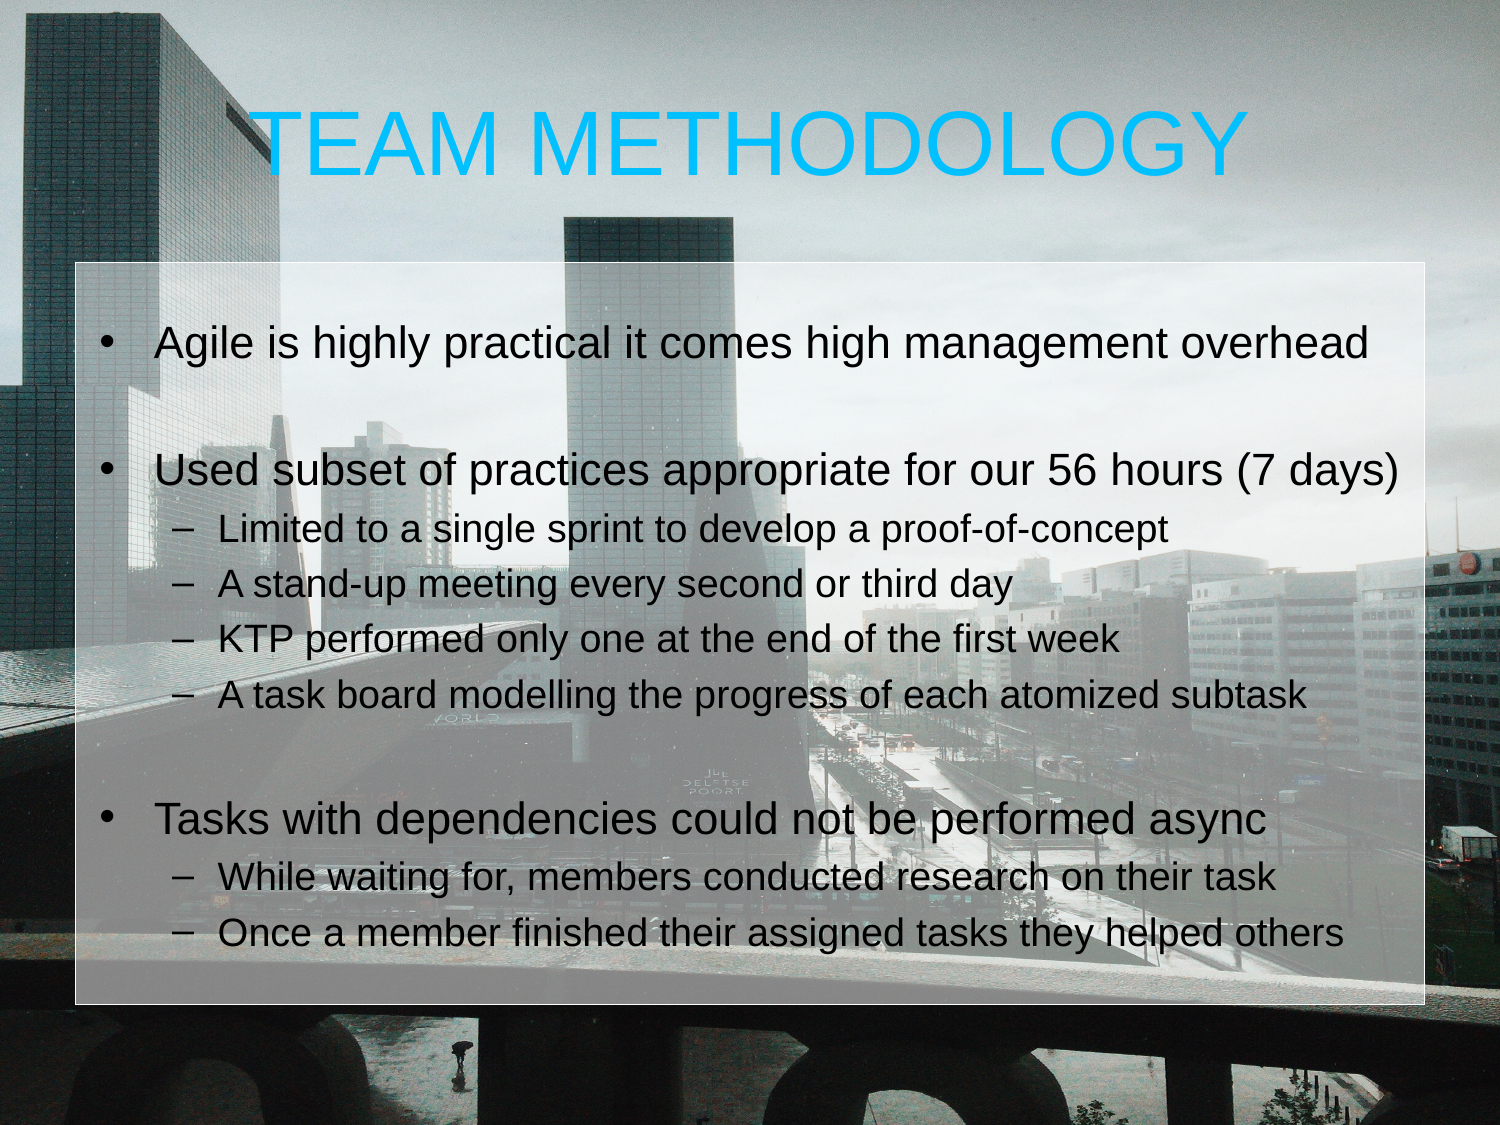

# TEAM METHODOLOGY
Agile is highly practical it comes high management overhead

Used subset of practices appropriate for our 56 hours (7 days)
Limited to a single sprint to develop a proof-of-concept
A stand-up meeting every second or third day
KTP performed only one at the end of the first week
A task board modelling the progress of each atomized subtask

Tasks with dependencies could not be performed async
While waiting for, members conducted research on their task
Once a member finished their assigned tasks they helped others